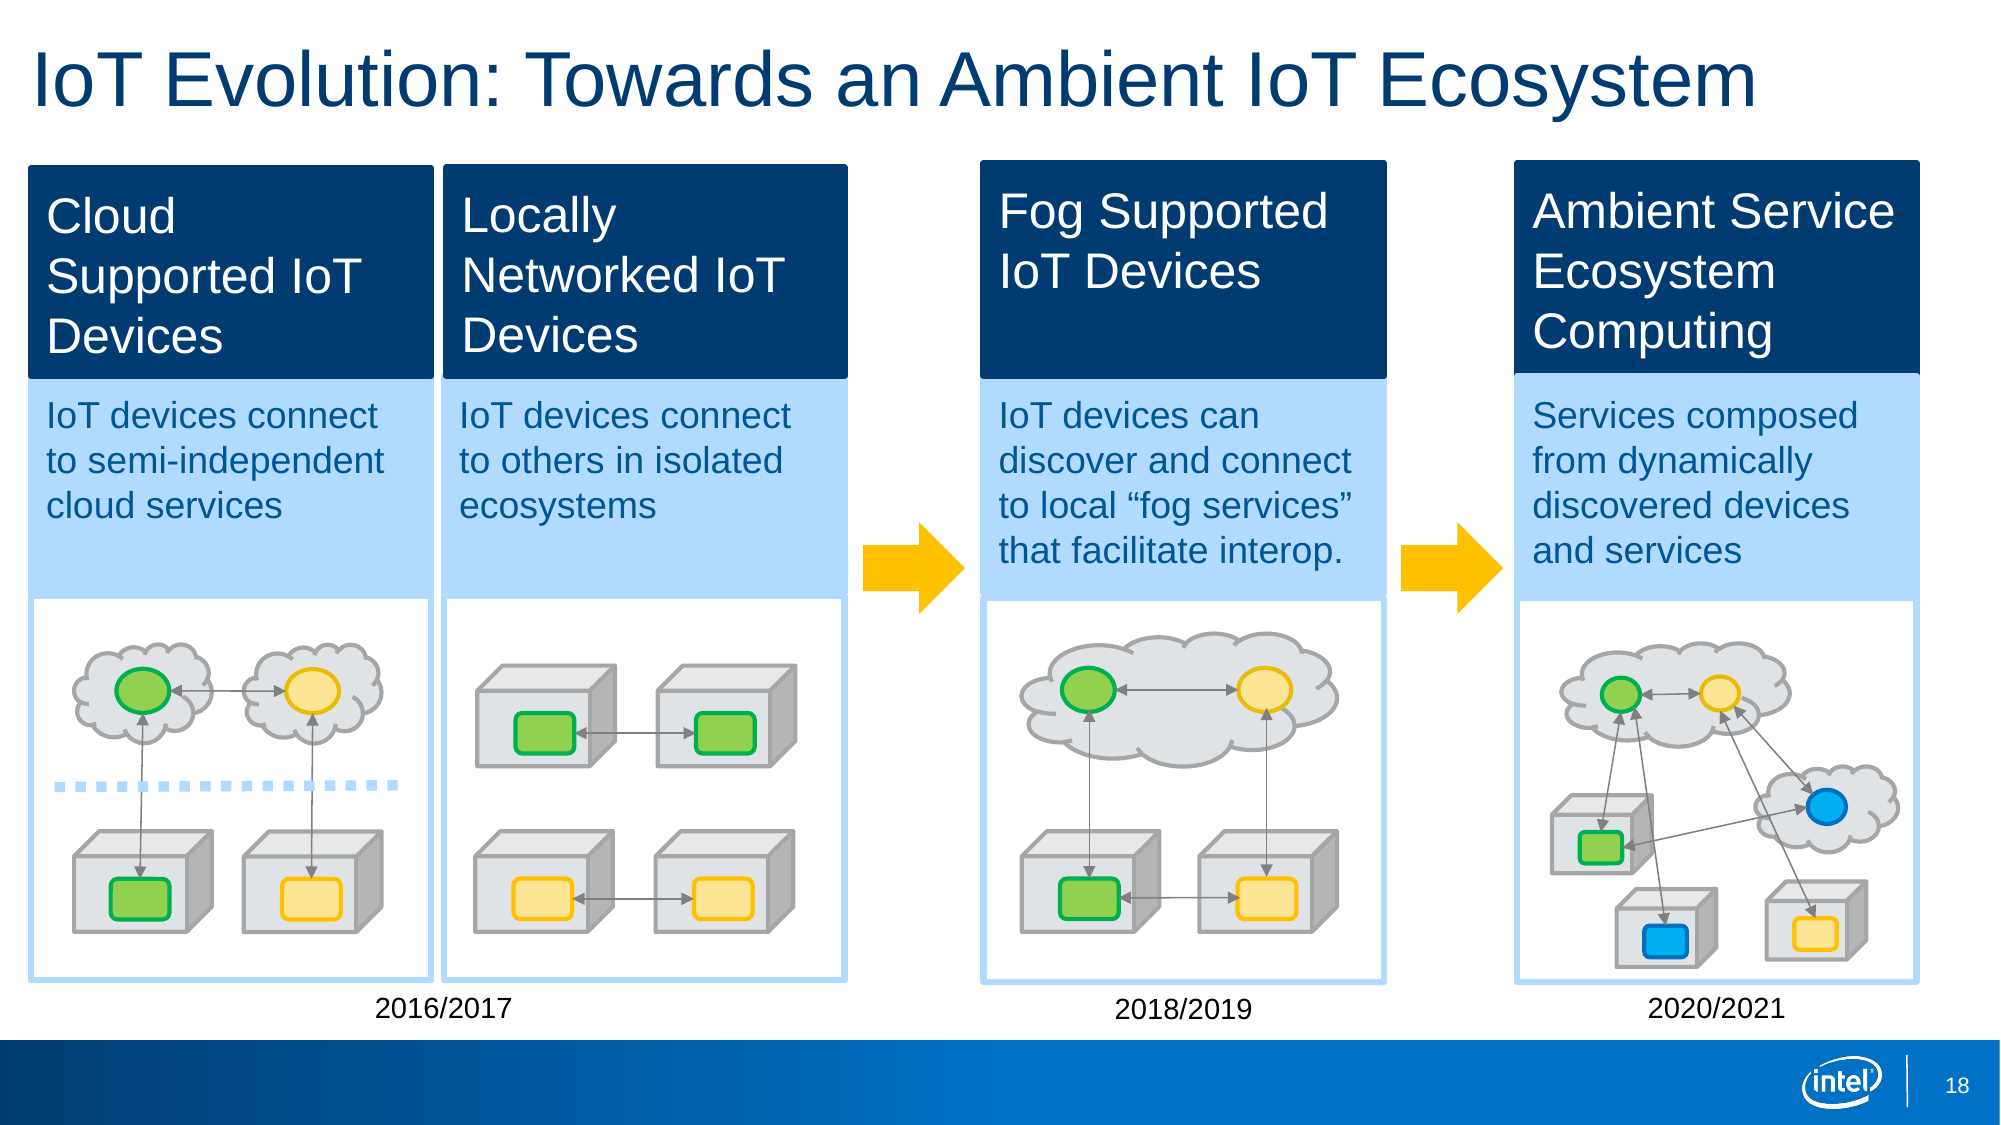

# IoT Evolution: Towards an Ambient IoT Ecosystem
Fog Supported IoT Devices

Ambient Service Ecosystem Computing
Locally Networked IoT Devices
Cloud Supported IoT Devices
IoT devices connect to semi-independent cloud services
IoT devices connect to others in isolated ecosystems

IoT devices can discover and connect to local “fog services” that facilitate interop.

Services composed from dynamically discovered devices and services

2020/2021
2016/2017
2018/2019
18